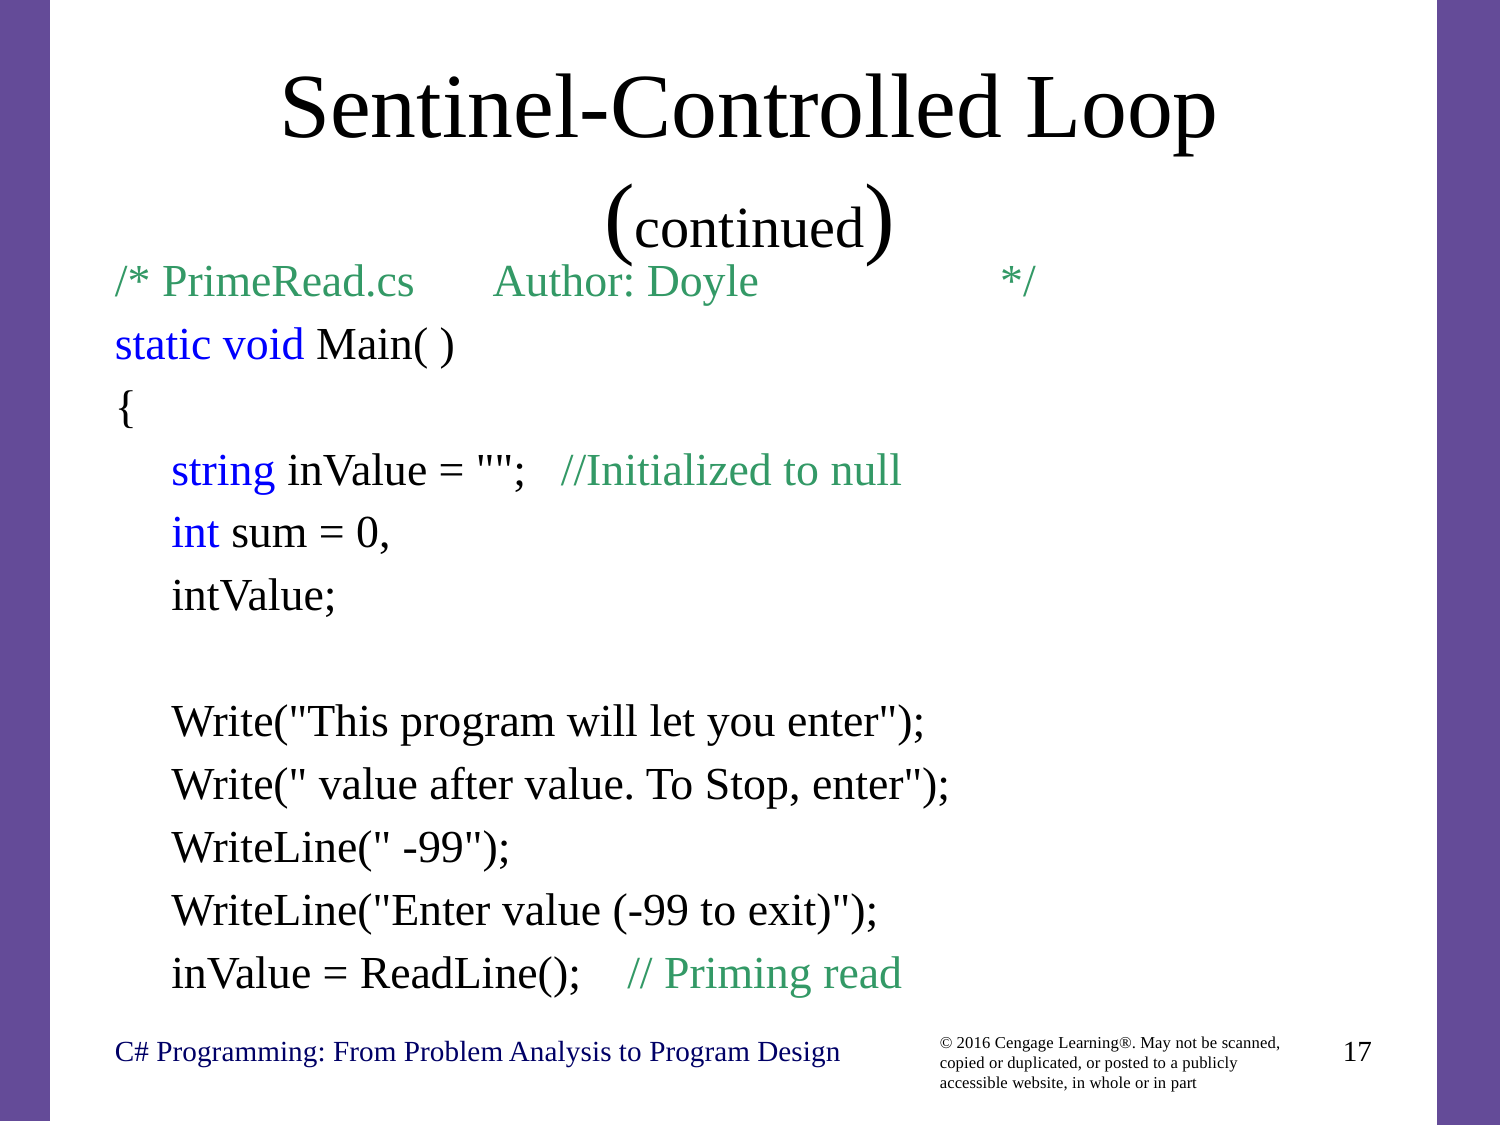

# Sentinel-Controlled Loop (continued)
/* PrimeRead.cs       Author: Doyle                     */
static void Main( )
{
    	string inValue = "";   //Initialized to null
    	int sum = 0,
    	intValue;

	Write("This program will let you enter");
	Write(" value after value. To Stop, enter");
	WriteLine(" -99");
	WriteLine("Enter value (-99 to exit)");
    	inValue = ReadLine();    // Priming read

C# Programming: From Problem Analysis to Program Design

17